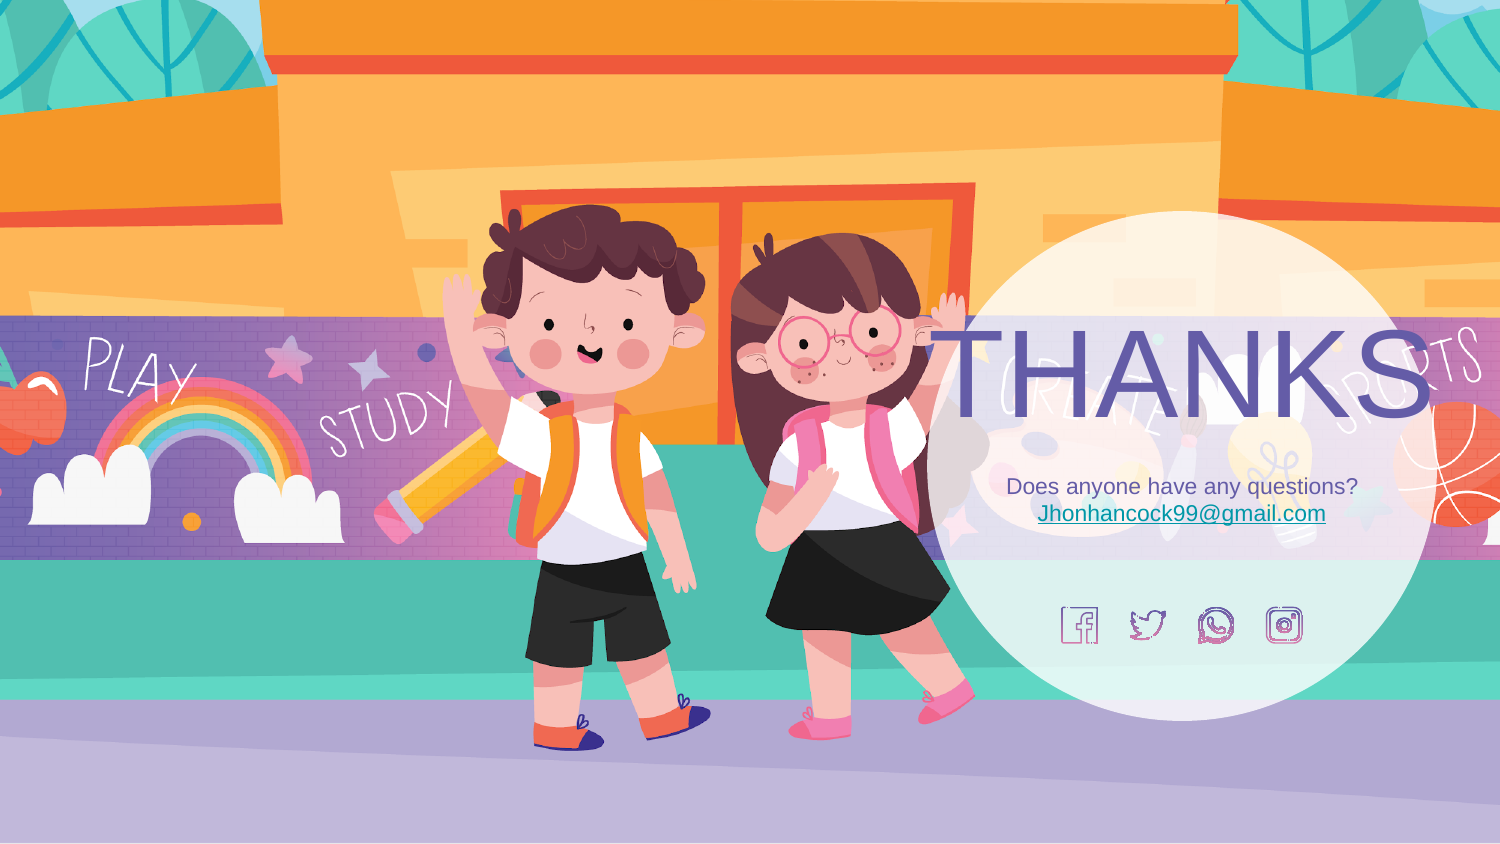

# THANKS
Does anyone have any questions?
Jhonhancock99@gmail.com